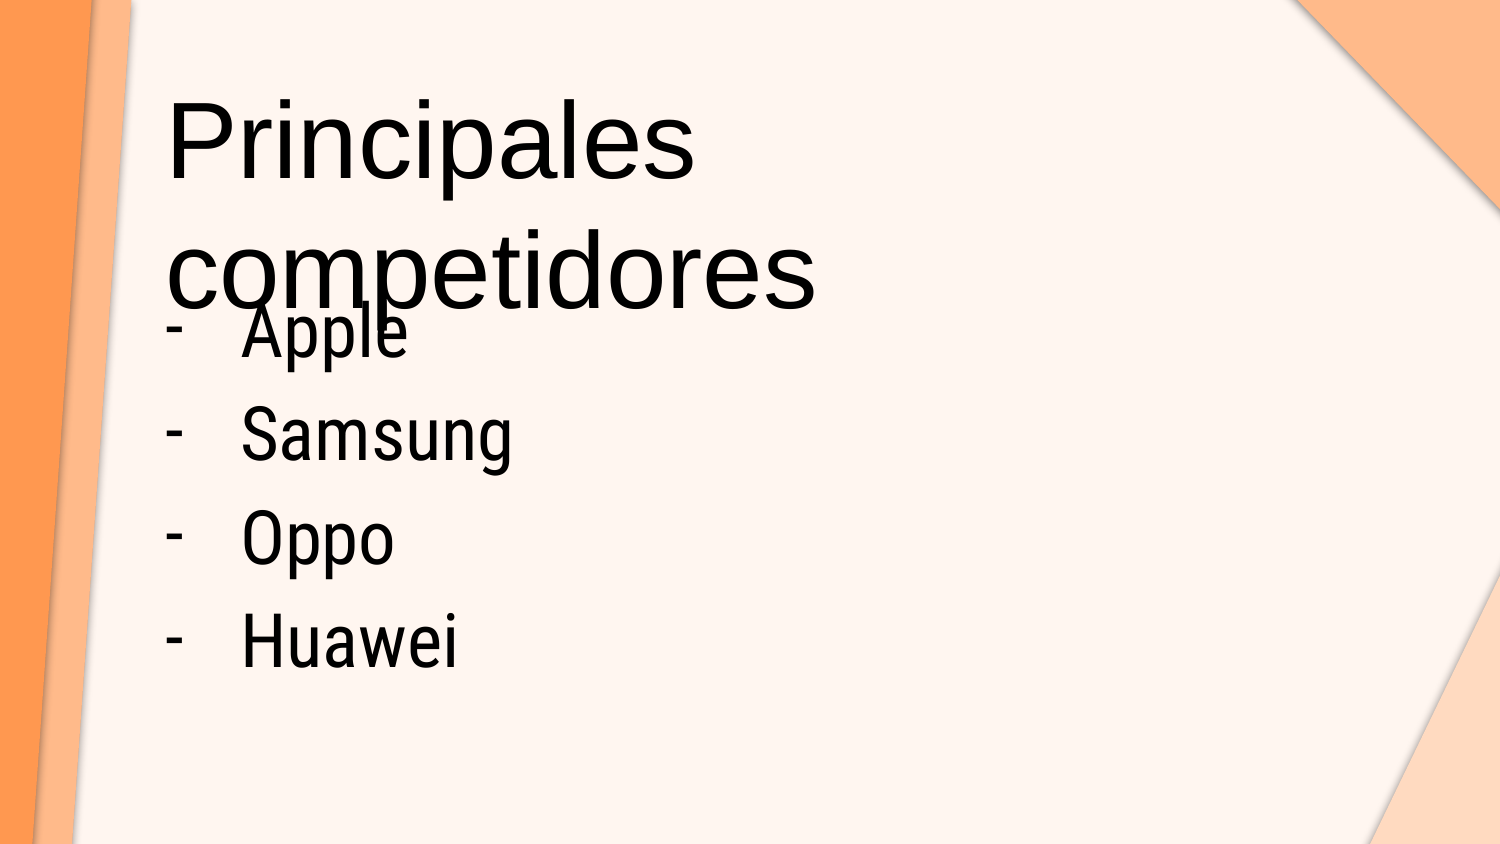

# Principales competidores

Apple
Samsung
Oppo
Huawei